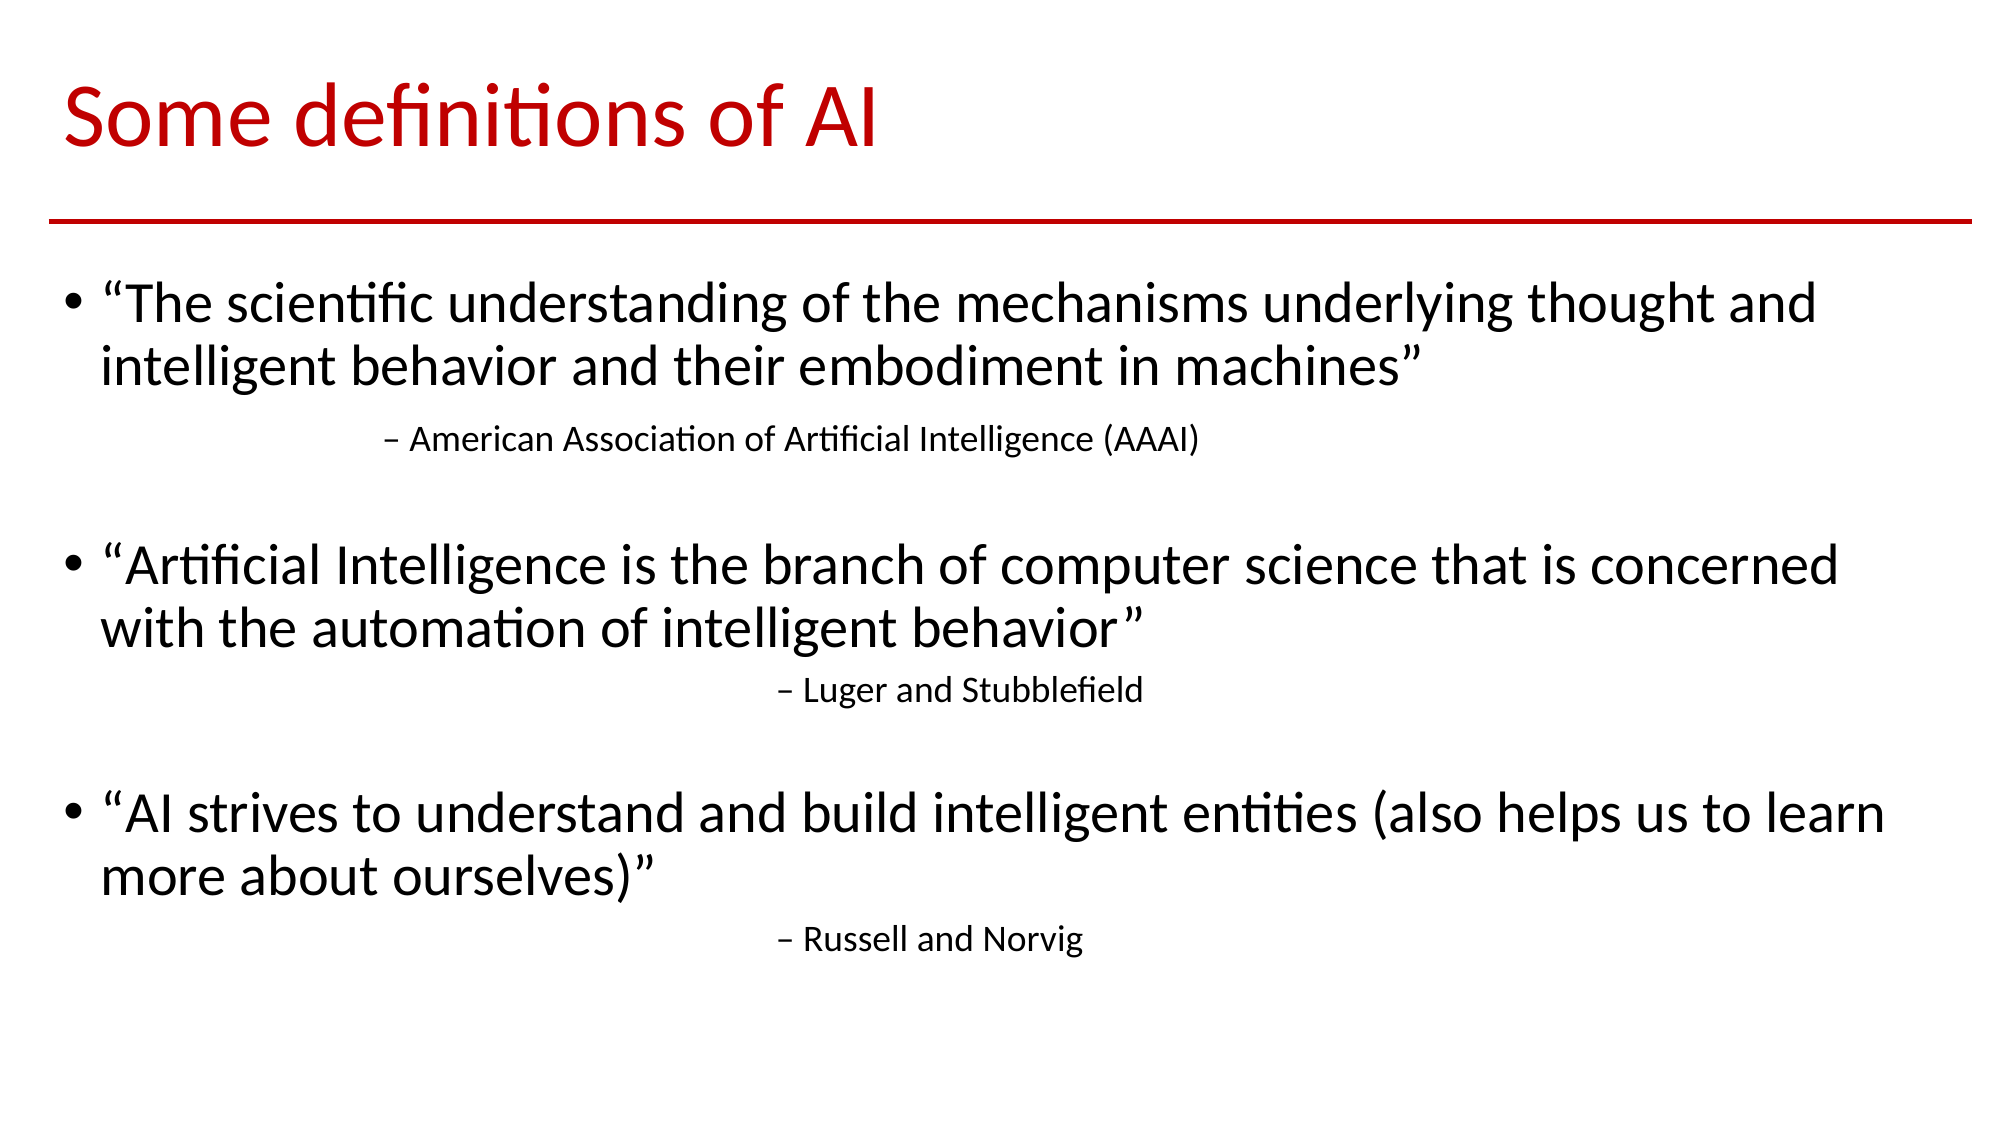

# Some definitions of AI
“The scientific understanding of the mechanisms underlying thought and intelligent behavior and their embodiment in machines”
		     – American Association of Artificial Intelligence (AAAI)

“Artificial Intelligence is the branch of computer science that is concerned with the automation of intelligent behavior”
					– Luger and Stubblefield

“AI strives to understand and build intelligent entities (also helps us to learn more about ourselves)”
					– Russell and Norvig